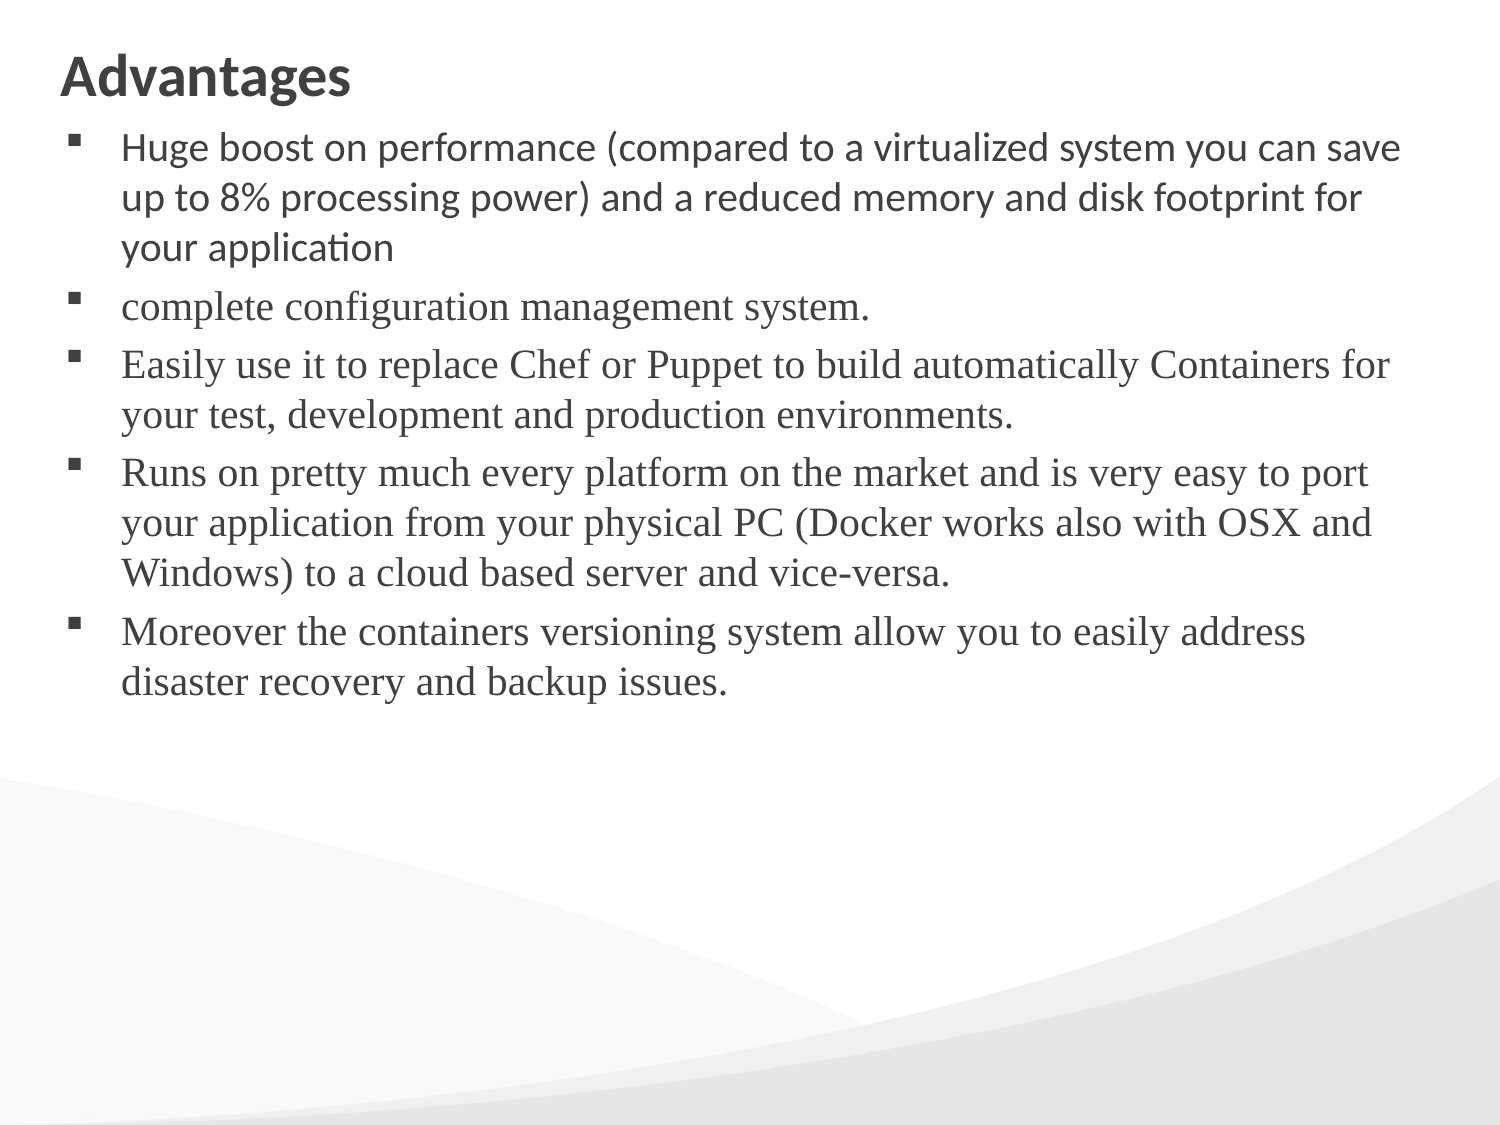

# Advantages
Huge boost on performance (compared to a virtualized system you can save up to 8% processing power) and a reduced memory and disk footprint for your application
complete configuration management system.
Easily use it to replace Chef or Puppet to build automatically Containers for your test, development and production environments.
Runs on pretty much every platform on the market and is very easy to port your application from your physical PC (Docker works also with OSX and Windows) to a cloud based server and vice-versa.
Moreover the containers versioning system allow you to easily address disaster recovery and backup issues.